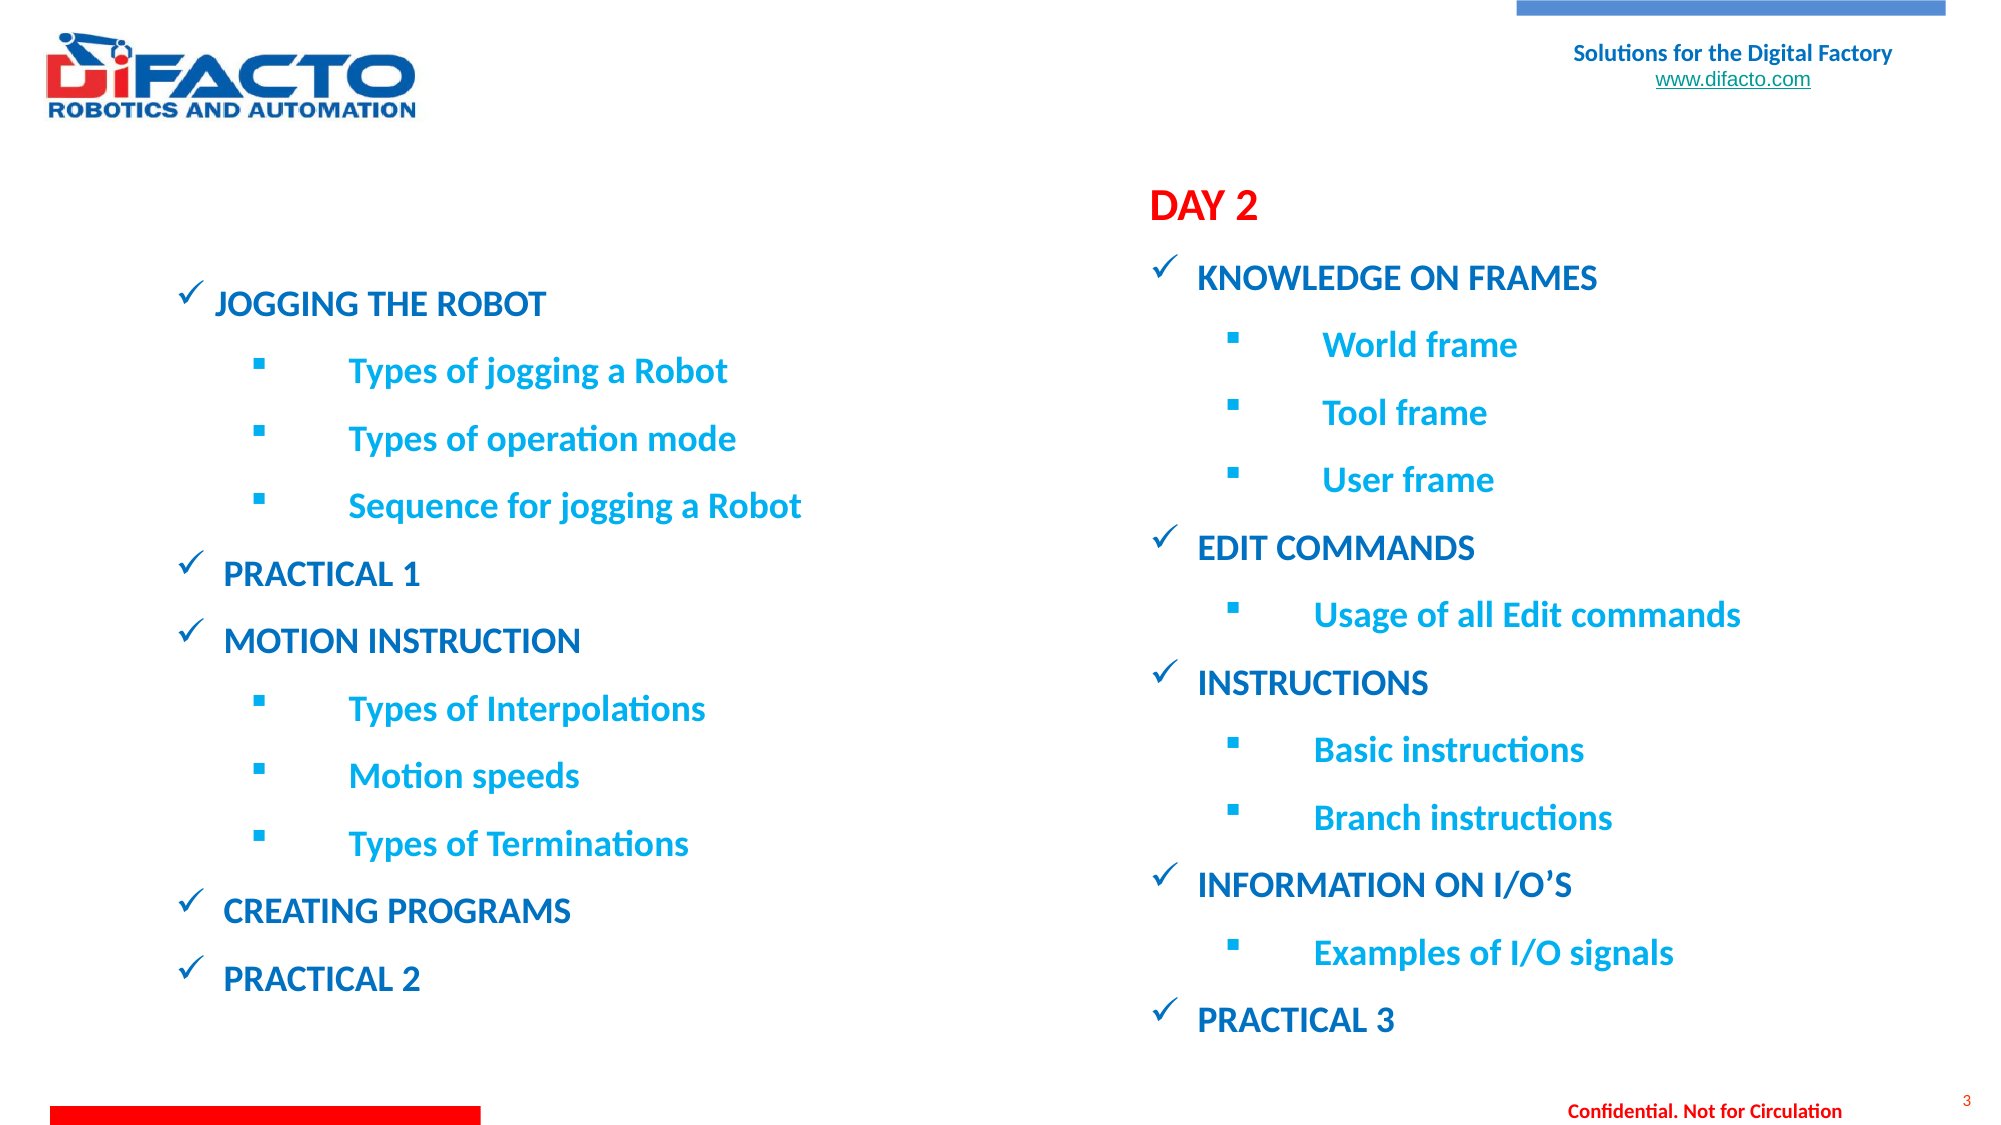

DAY 2
  KNOWLEDGE ON FRAMES
      World frame
      Tool frame
      User frame
  EDIT COMMANDS
     Usage of all Edit commands
  INSTRUCTIONS
     Basic instructions
     Branch instructions
  INFORMATION ON I/O’S
     Examples of I/O signals
  PRACTICAL 3
 JOGGING THE ROBOT
      Types of jogging a Robot
      Types of operation mode
      Sequence for jogging a Robot
  PRACTICAL 1
  MOTION INSTRUCTION
      Types of Interpolations
      Motion speeds
      Types of Terminations
  CREATING PROGRAMS
  PRACTICAL 2